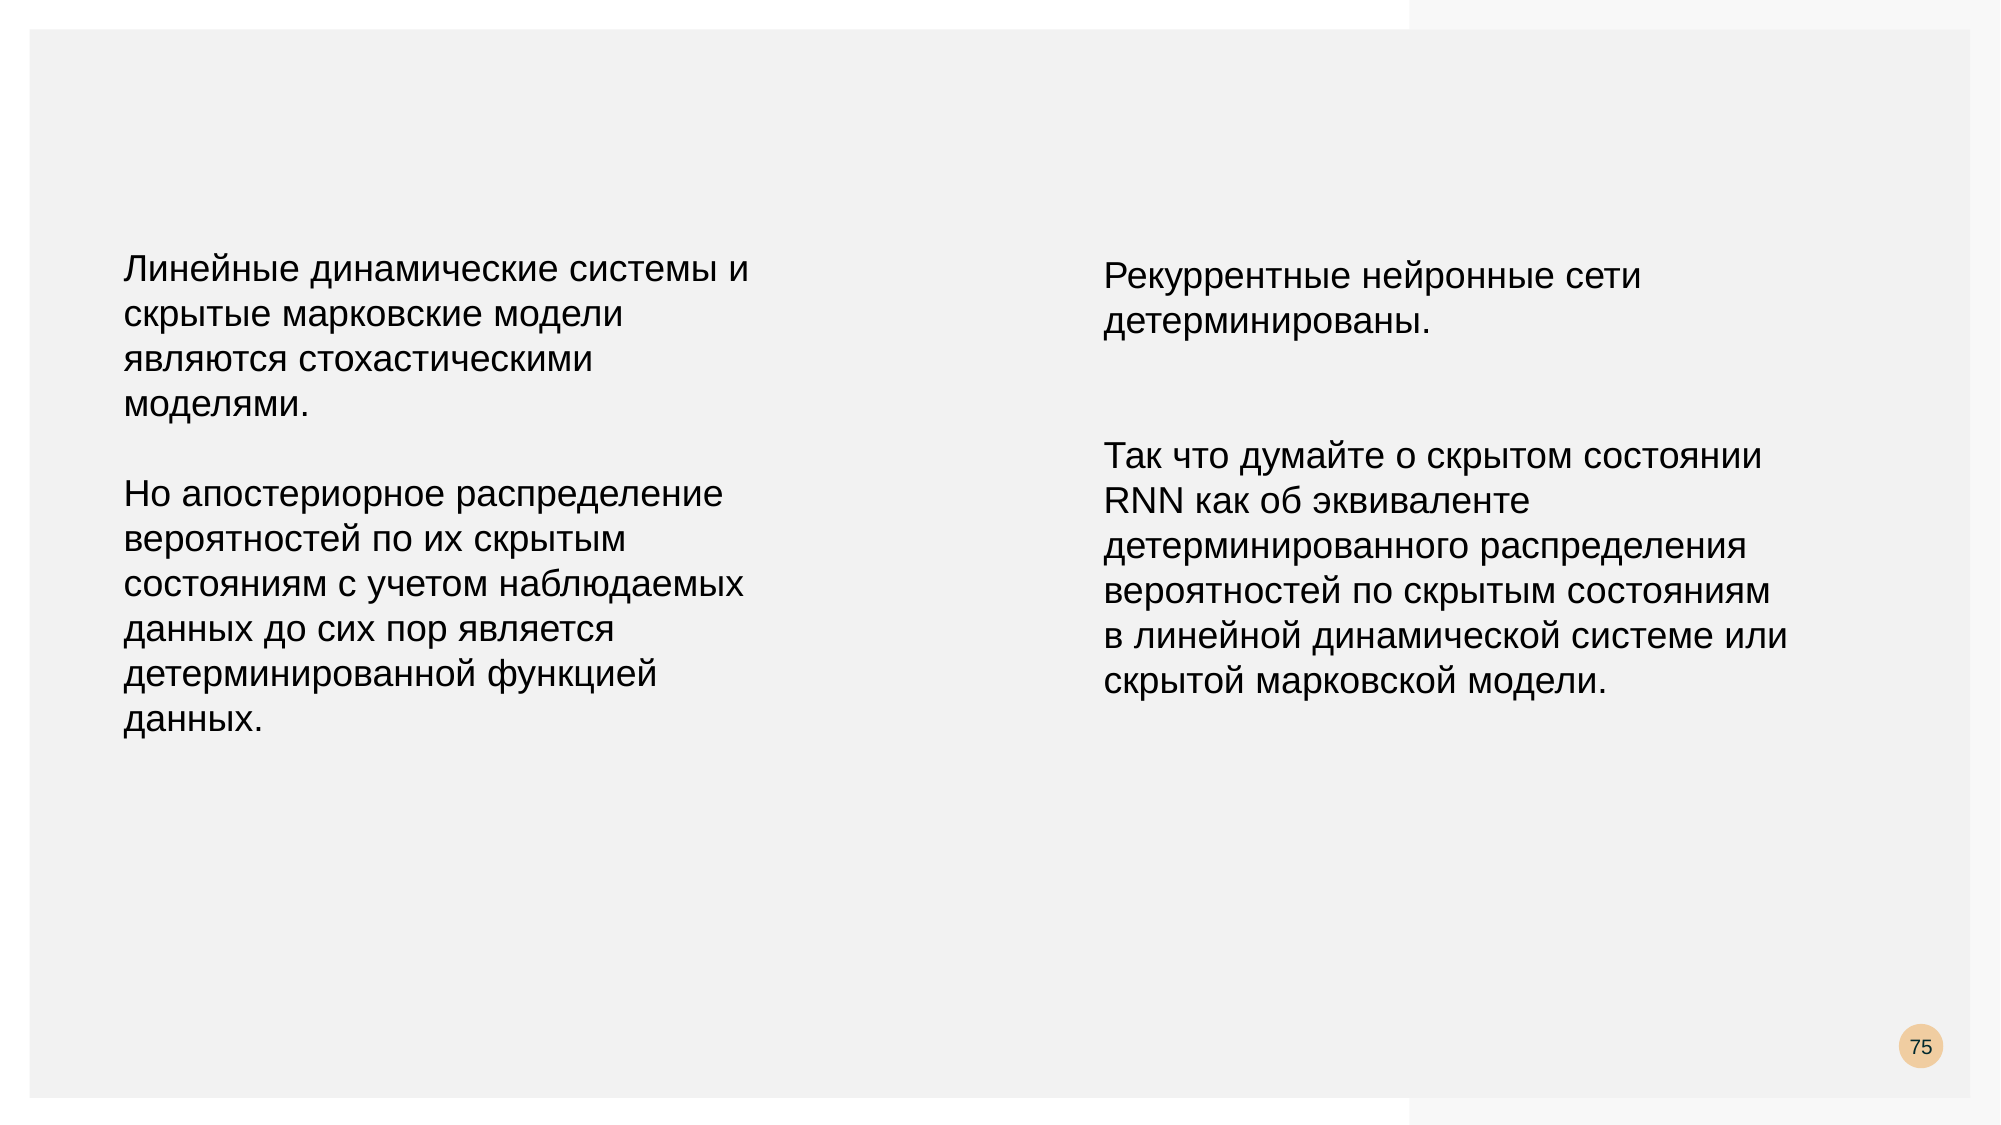

Линейные динамические системы и скрытые марковские модели являются стохастическими моделями.

Но апостериорное распределение вероятностей по их скрытым состояниям с учетом наблюдаемых данных до сих пор является детерминированной функцией данных.
Рекуррентные нейронные сети детерминированы.

Так что думайте о скрытом состоянии RNN как об эквиваленте детерминированного распределения вероятностей по скрытым состояниям в линейной динамической системе или скрытой марковской модели.
75